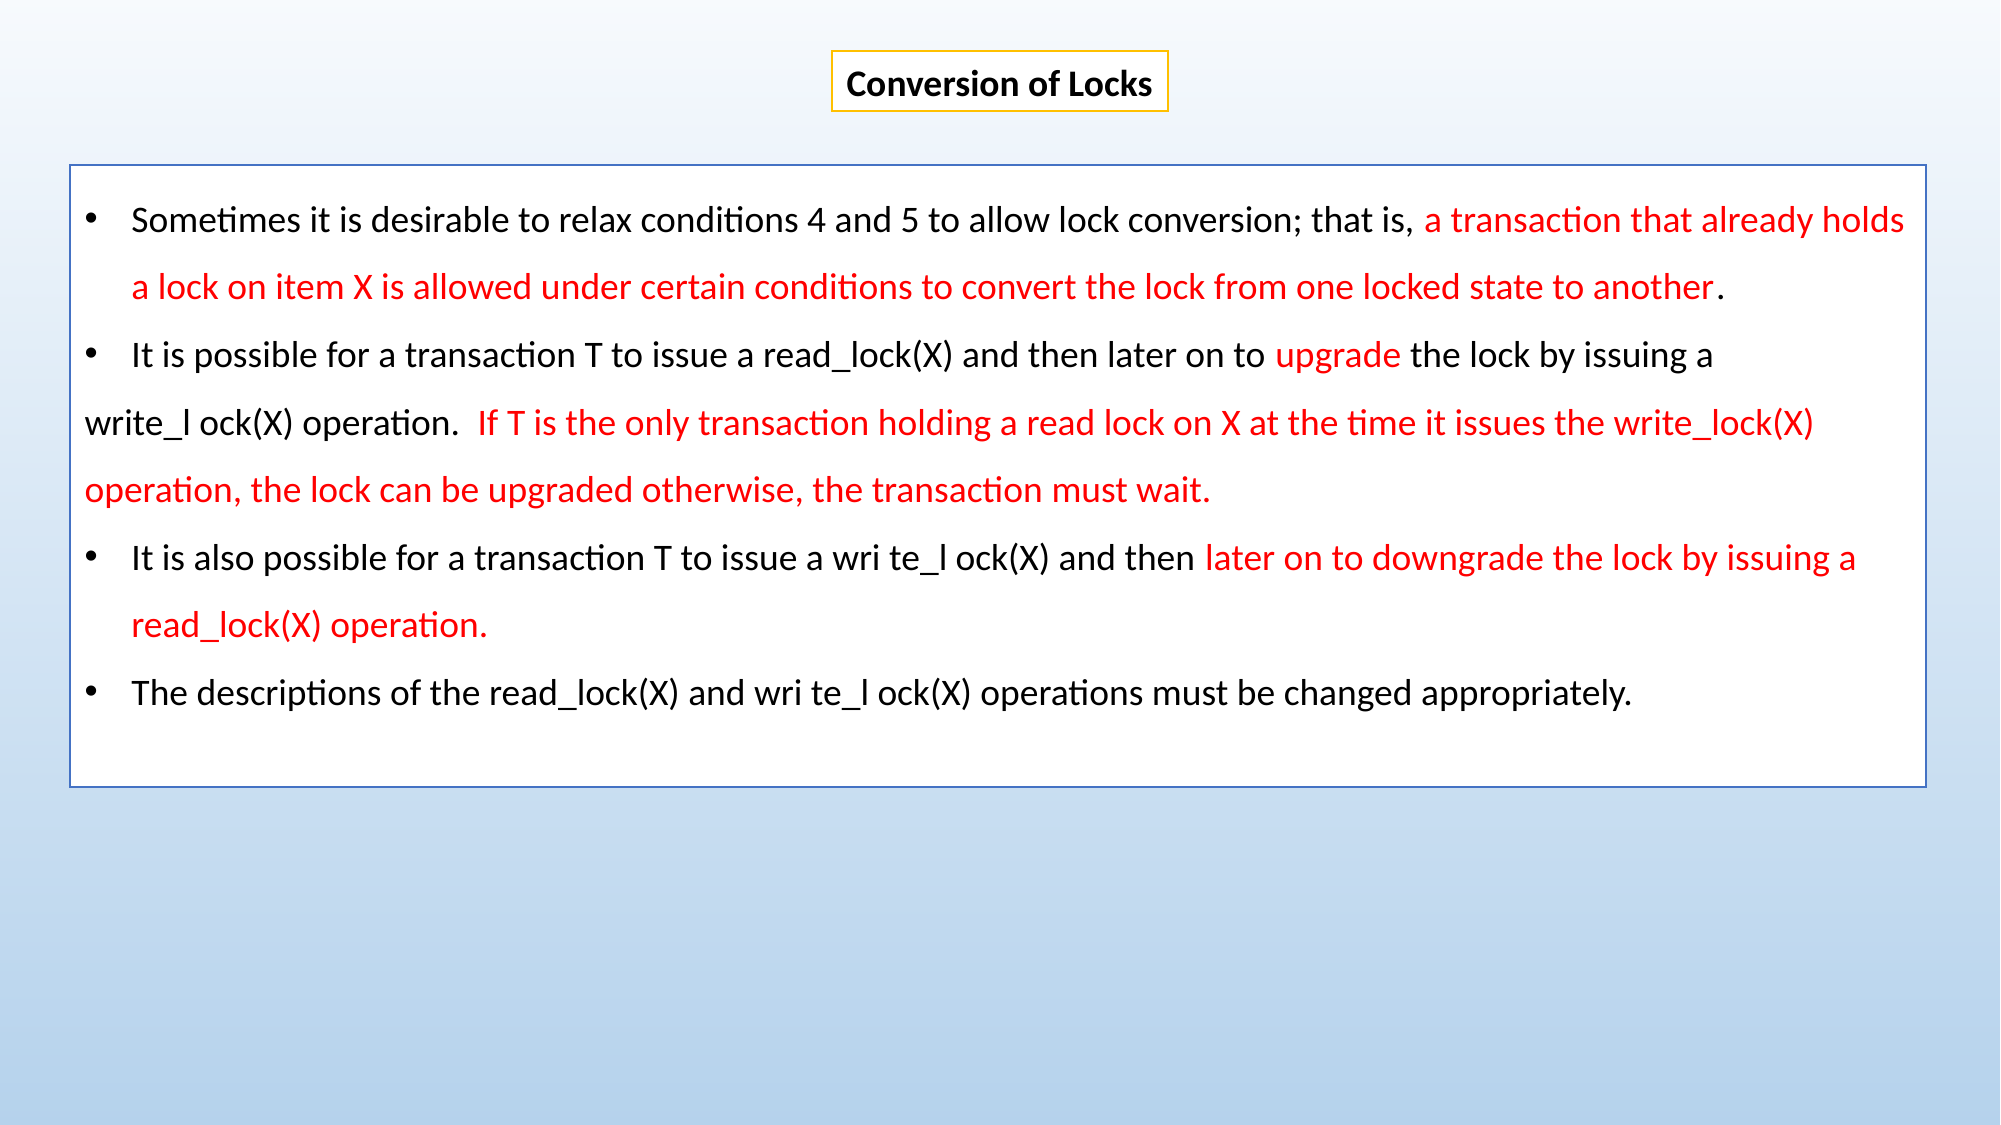

Conversion of Locks
Sometimes it is desirable to relax conditions 4 and 5 to allow lock conversion; that is, a transaction that already holds a lock on item X is allowed under certain conditions to convert the lock from one locked state to another.
It is possible for a transaction T to issue a read_lock(X) and then later on to upgrade the lock by issuing a
write_l ock(X) operation.  If T is the only transaction holding a read lock on X at the time it issues the write_lock(X) operation, the lock can be upgraded otherwise, the transaction must wait.
It is also possible for a transaction T to issue a wri te_l ock(X) and then later on to downgrade the lock by issuing a read_lock(X) operation.
The descriptions of the read_lock(X) and wri te_l ock(X) operations must be changed appropriately.